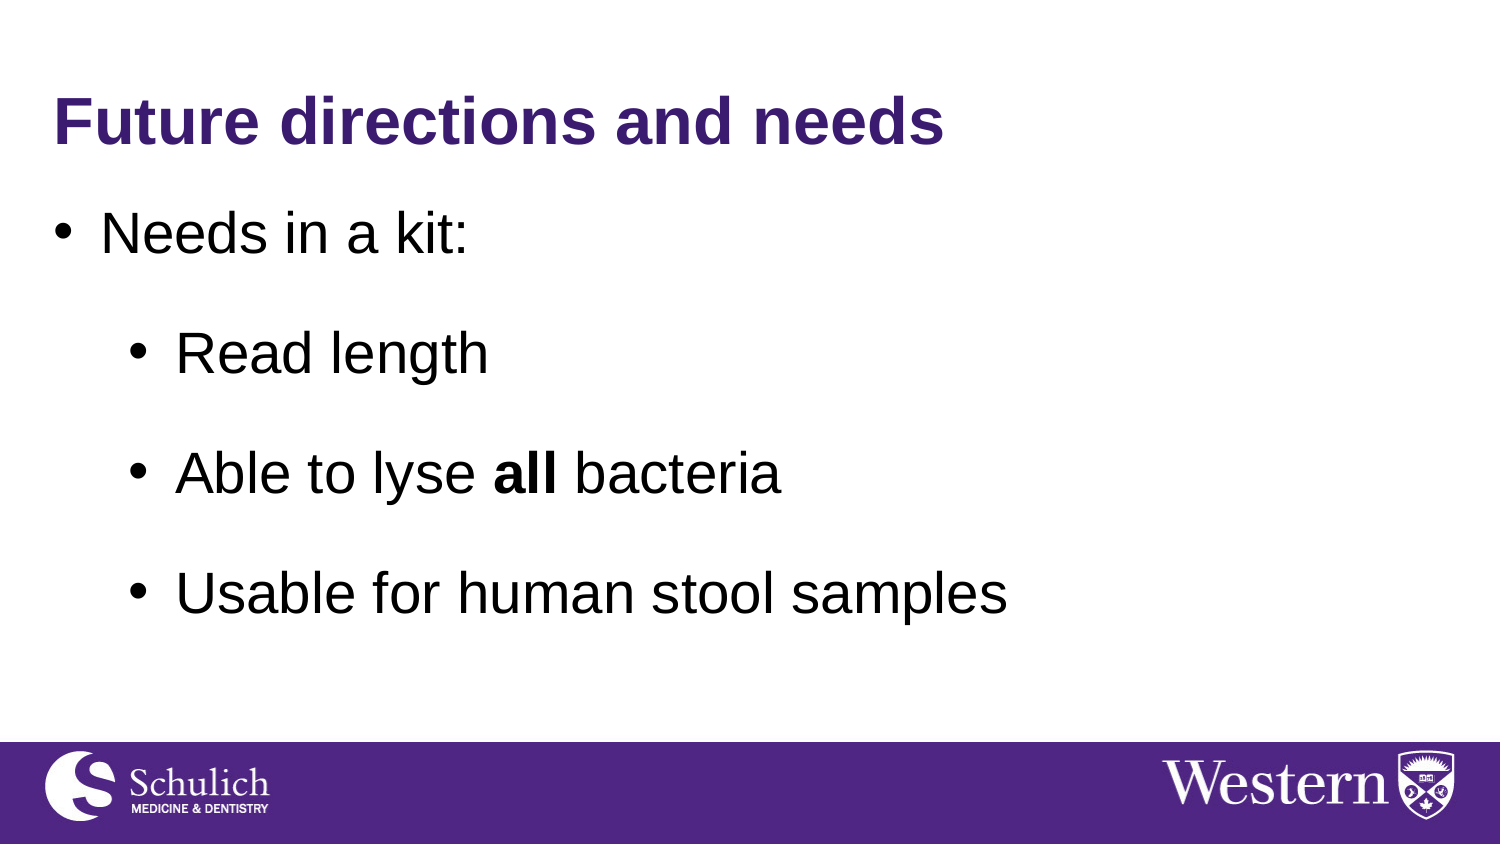

Future directions and needs
Needs in a kit:
Read length
Able to lyse all bacteria
Usable for human stool samples